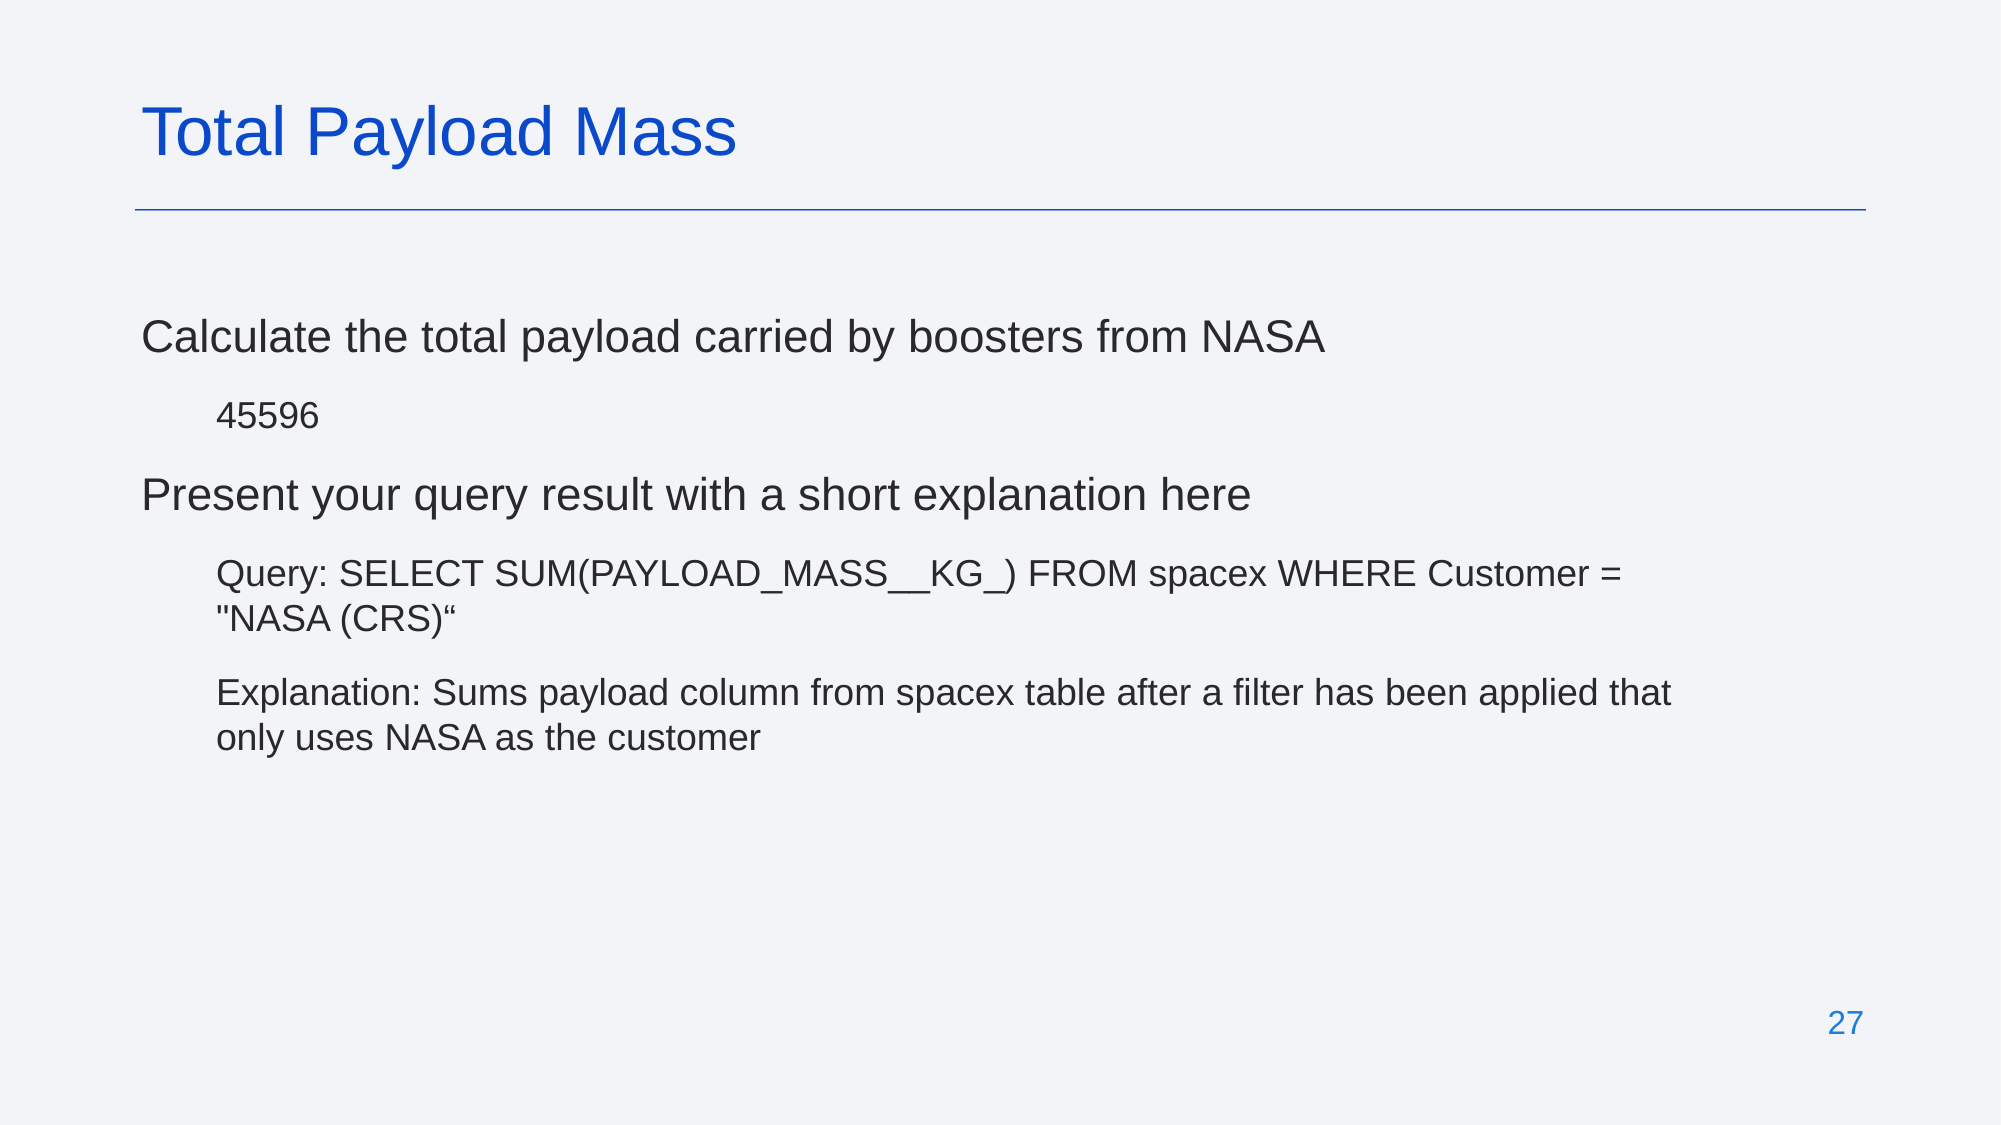

Total Payload Mass
Calculate the total payload carried by boosters from NASA
45596
Present your query result with a short explanation here
Query: SELECT SUM(PAYLOAD_MASS__KG_) FROM spacex WHERE Customer = "NASA (CRS)“
Explanation: Sums payload column from spacex table after a filter has been applied that only uses NASA as the customer
27